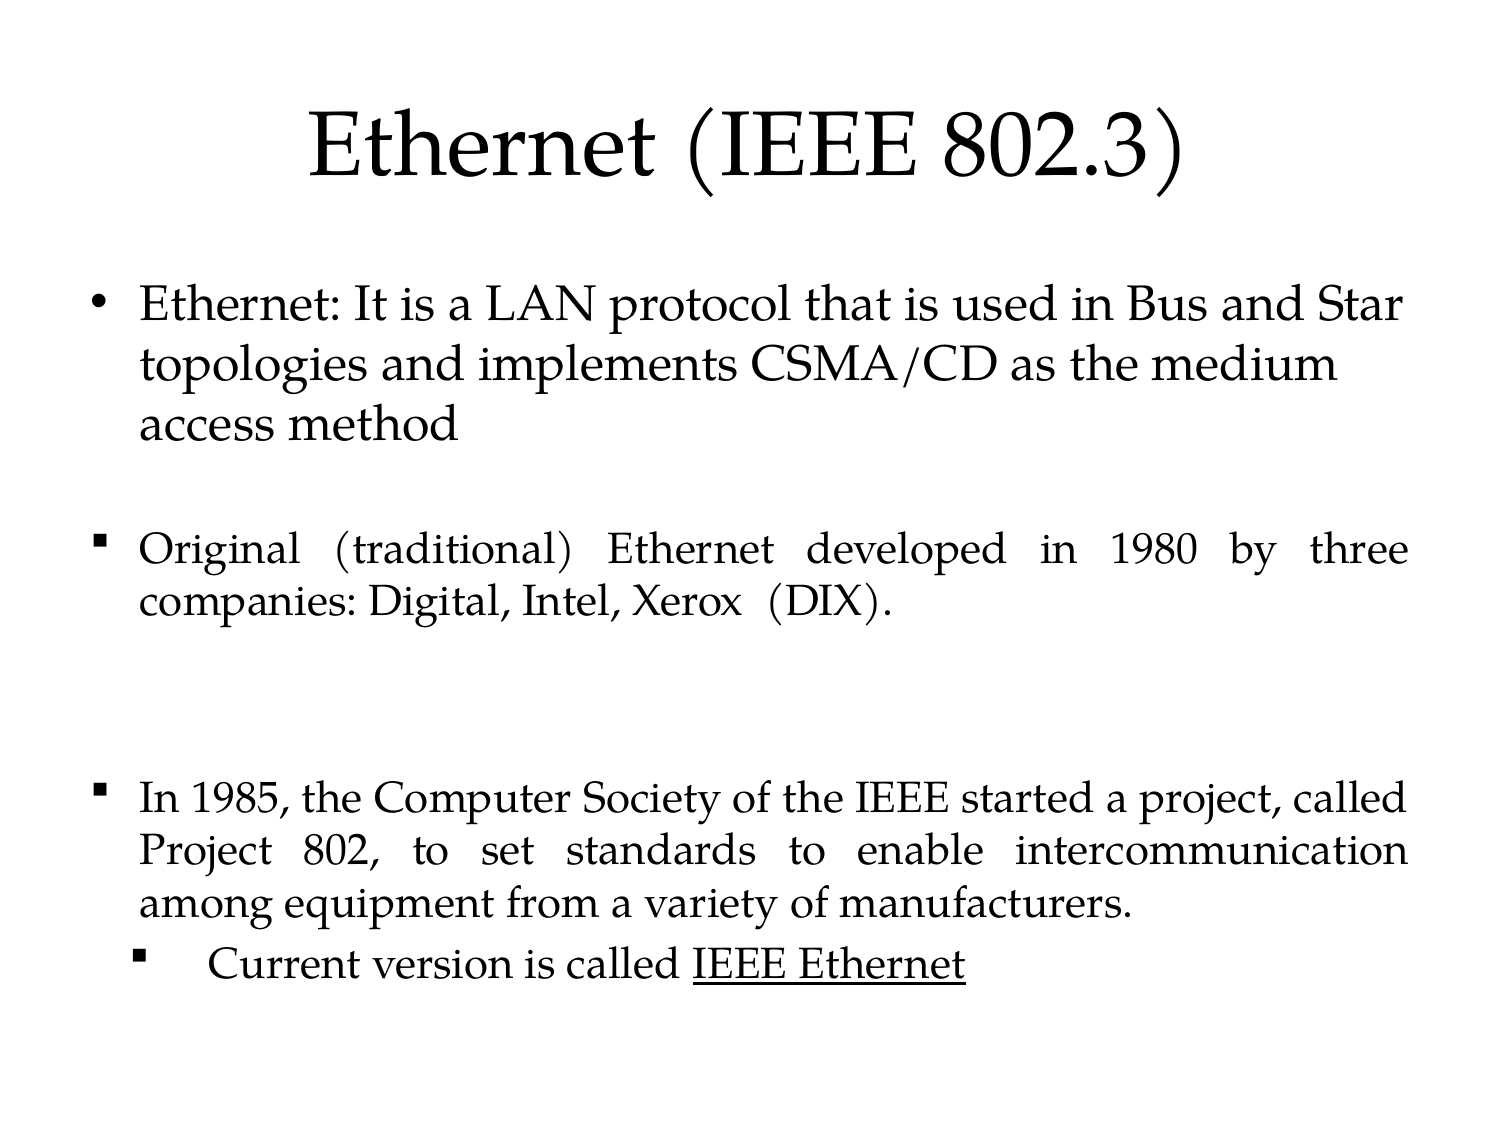

# Ethernet (IEEE 802.3)
Ethernet: It is a LAN protocol that is used in Bus and Star topologies and implements CSMA/CD as the medium access method

Original (traditional) Ethernet developed in 1980 by three companies: Digital, Intel, Xerox  (DIX).

In 1985, the Computer Society of the IEEE started a project, called Project 802, to set standards to enable intercommunication among equipment from a variety of manufacturers.
 Current version is called IEEE Ethernet